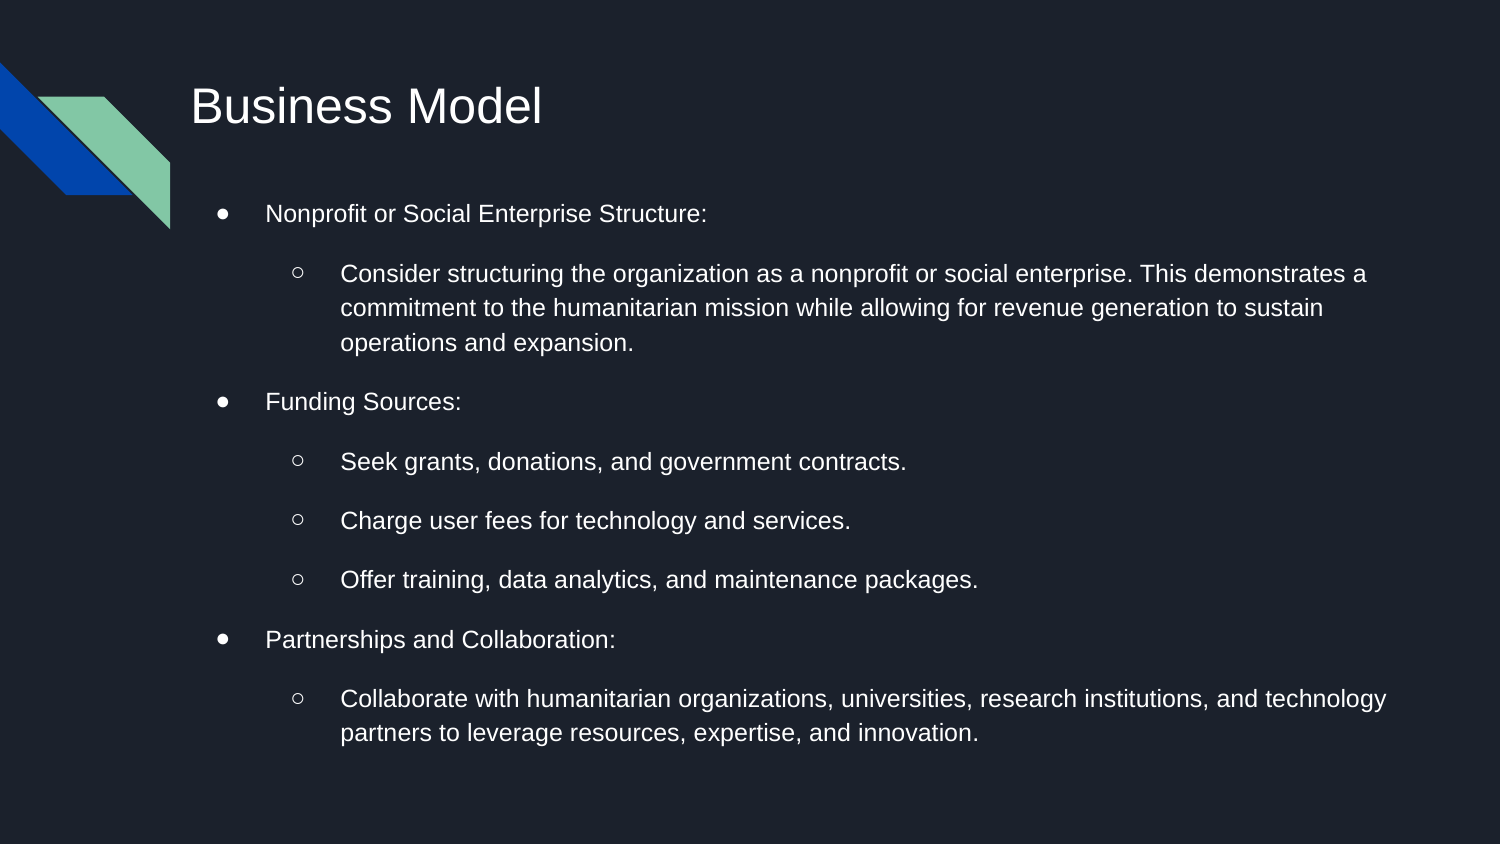

# Business Model
Nonprofit or Social Enterprise Structure:
Consider structuring the organization as a nonprofit or social enterprise. This demonstrates a commitment to the humanitarian mission while allowing for revenue generation to sustain operations and expansion.
Funding Sources:
Seek grants, donations, and government contracts.
Charge user fees for technology and services.
Offer training, data analytics, and maintenance packages.
Partnerships and Collaboration:
Collaborate with humanitarian organizations, universities, research institutions, and technology partners to leverage resources, expertise, and innovation.